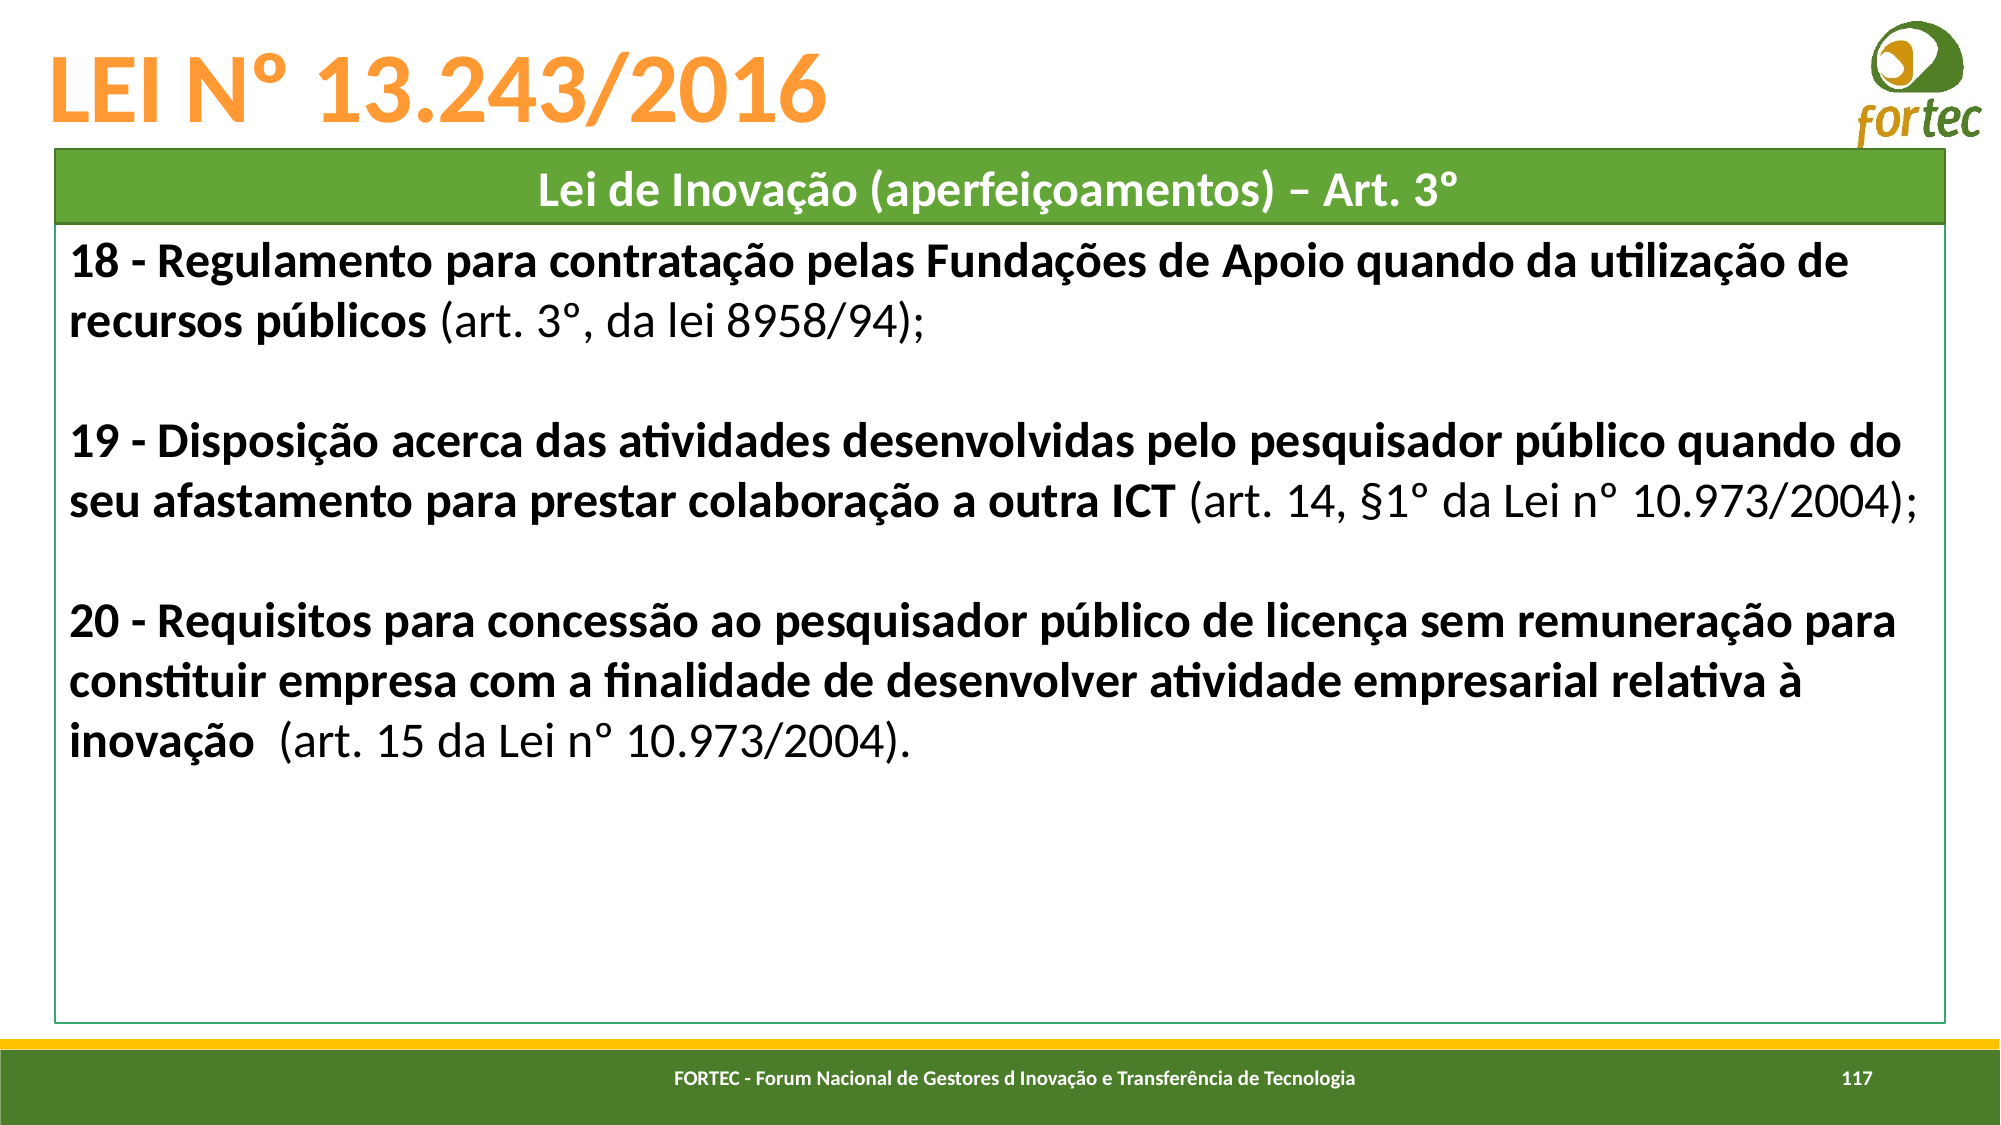

# LEI Nº 13.243/2016
Lei de Inovação (aperfeiçoamentos) – Art. 3º
18 - Regulamento para contratação pelas Fundações de Apoio quando da utilização de recursos públicos (art. 3º, da lei 8958/94);
19 - Disposição acerca das atividades desenvolvidas pelo pesquisador público quando do seu afastamento para prestar colaboração a outra ICT (art. 14, §1º da Lei nº 10.973/2004);
20 - Requisitos para concessão ao pesquisador público de licença sem remuneração para constituir empresa com a finalidade de desenvolver atividade empresarial relativa à inovação  (art. 15 da Lei nº 10.973/2004).
FORTEC - Forum Nacional de Gestores d Inovação e Transferência de Tecnologia
117